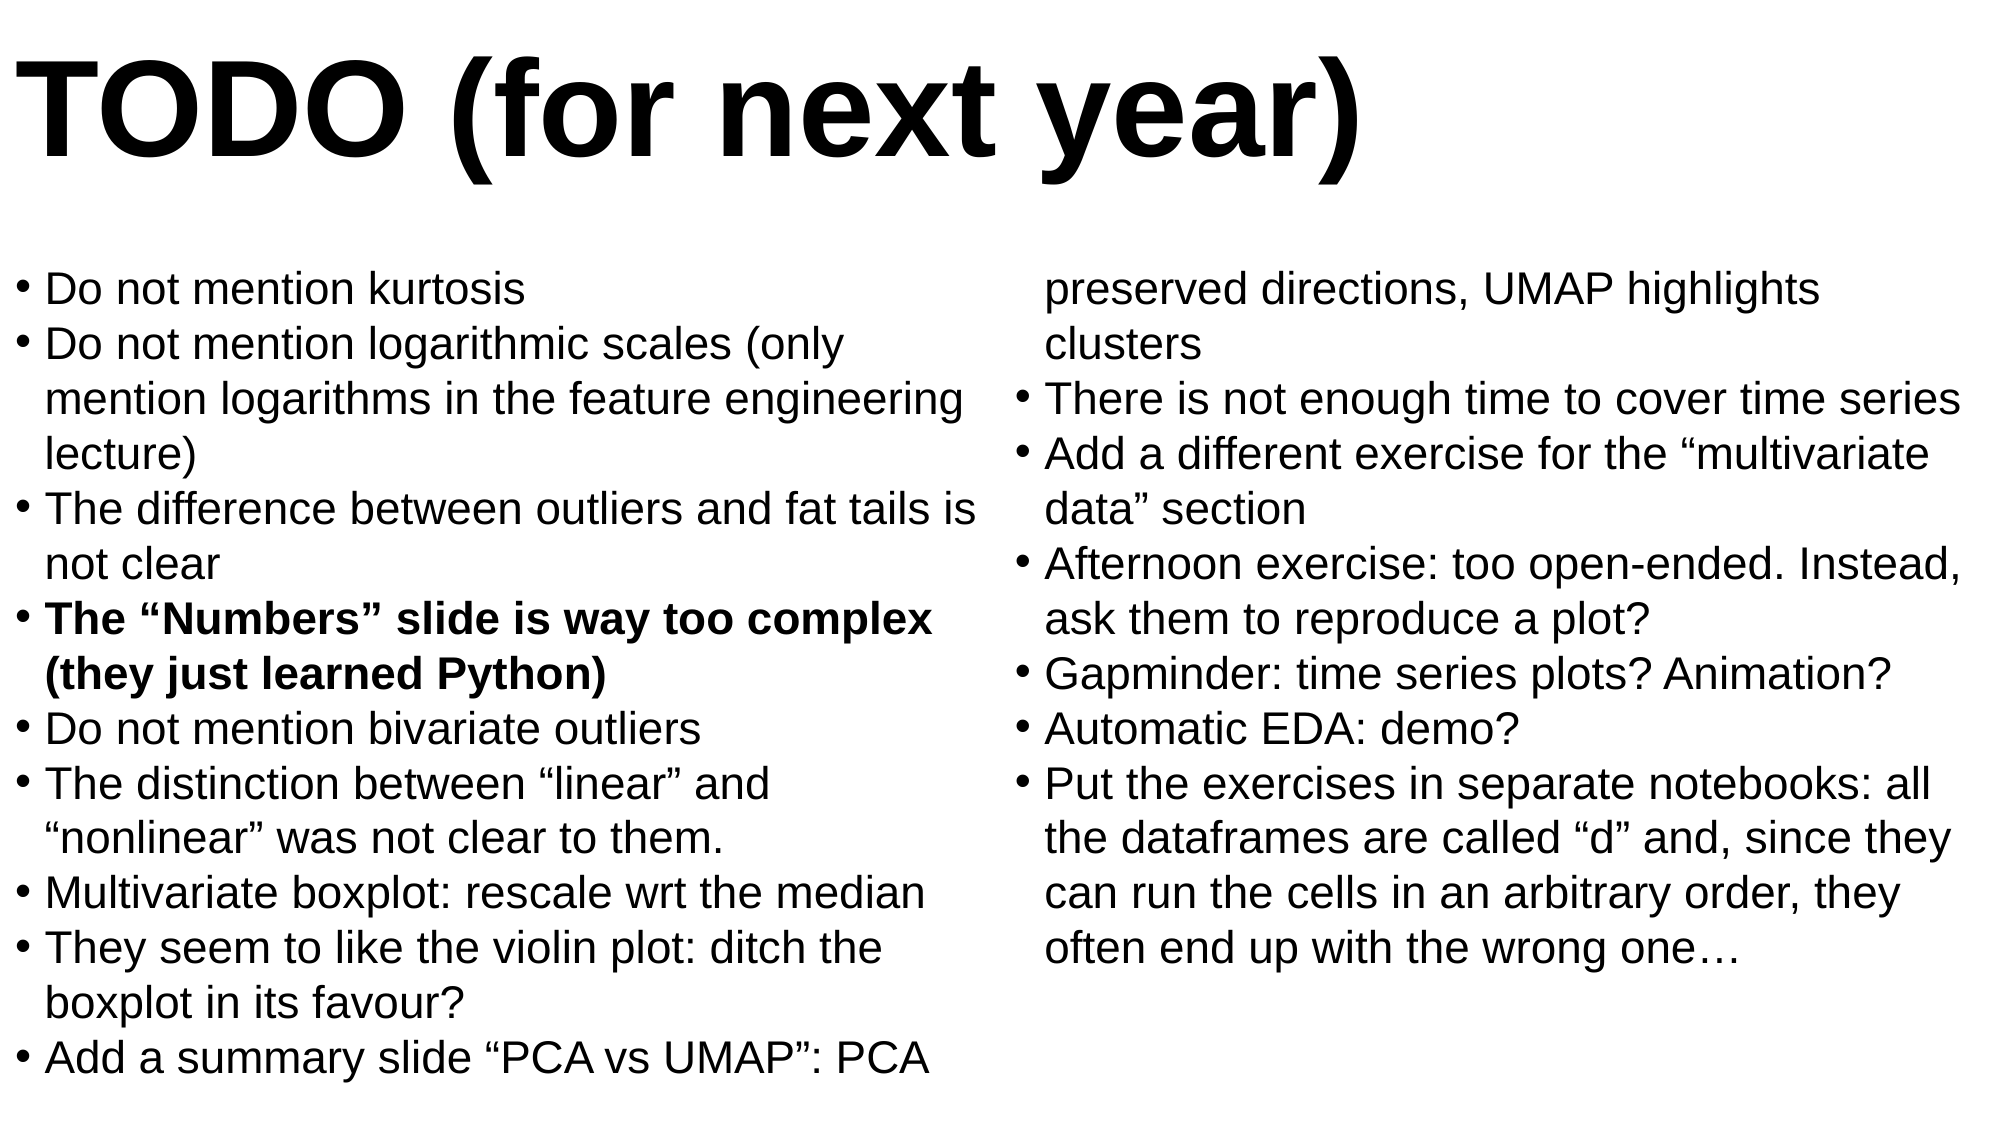

# TODO (for next year)
Do not mention kurtosis
Do not mention logarithmic scales (only mention logarithms in the feature engineering lecture)
The difference between outliers and fat tails is not clear
The “Numbers” slide is way too complex (they just learned Python)
Do not mention bivariate outliers
The distinction between “linear” and “nonlinear” was not clear to them.
Multivariate boxplot: rescale wrt the median
They seem to like the violin plot: ditch the boxplot in its favour?
Add a summary slide “PCA vs UMAP”: PCA preserved directions, UMAP highlights clusters
There is not enough time to cover time series
Add a different exercise for the “multivariate data” section
Afternoon exercise: too open-ended. Instead, ask them to reproduce a plot?
Gapminder: time series plots? Animation?
Automatic EDA: demo?
Put the exercises in separate notebooks: all the dataframes are called “d” and, since they can run the cells in an arbitrary order, they often end up with the wrong one…